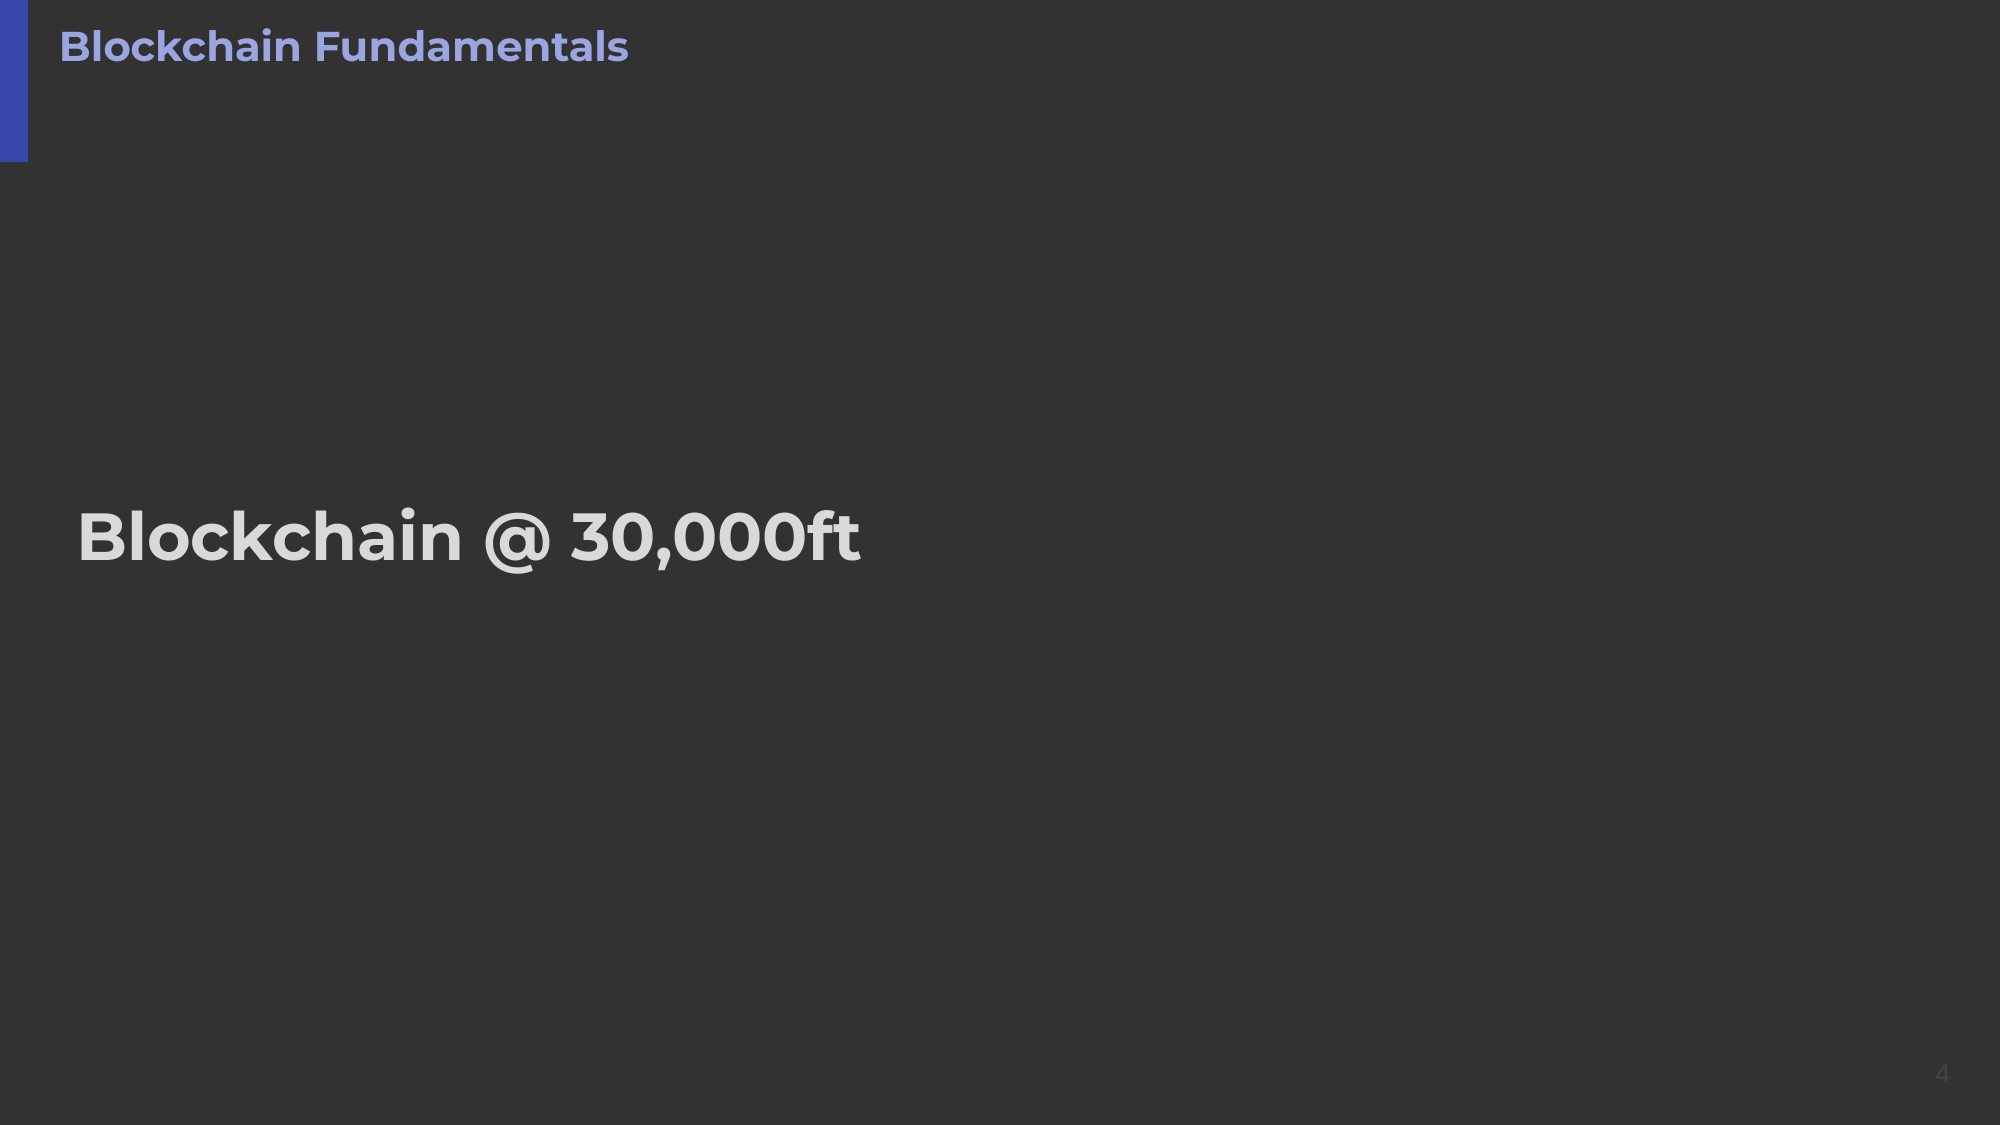

Blockchain Fundamentals
# Blockchain @ 30,000ft
4